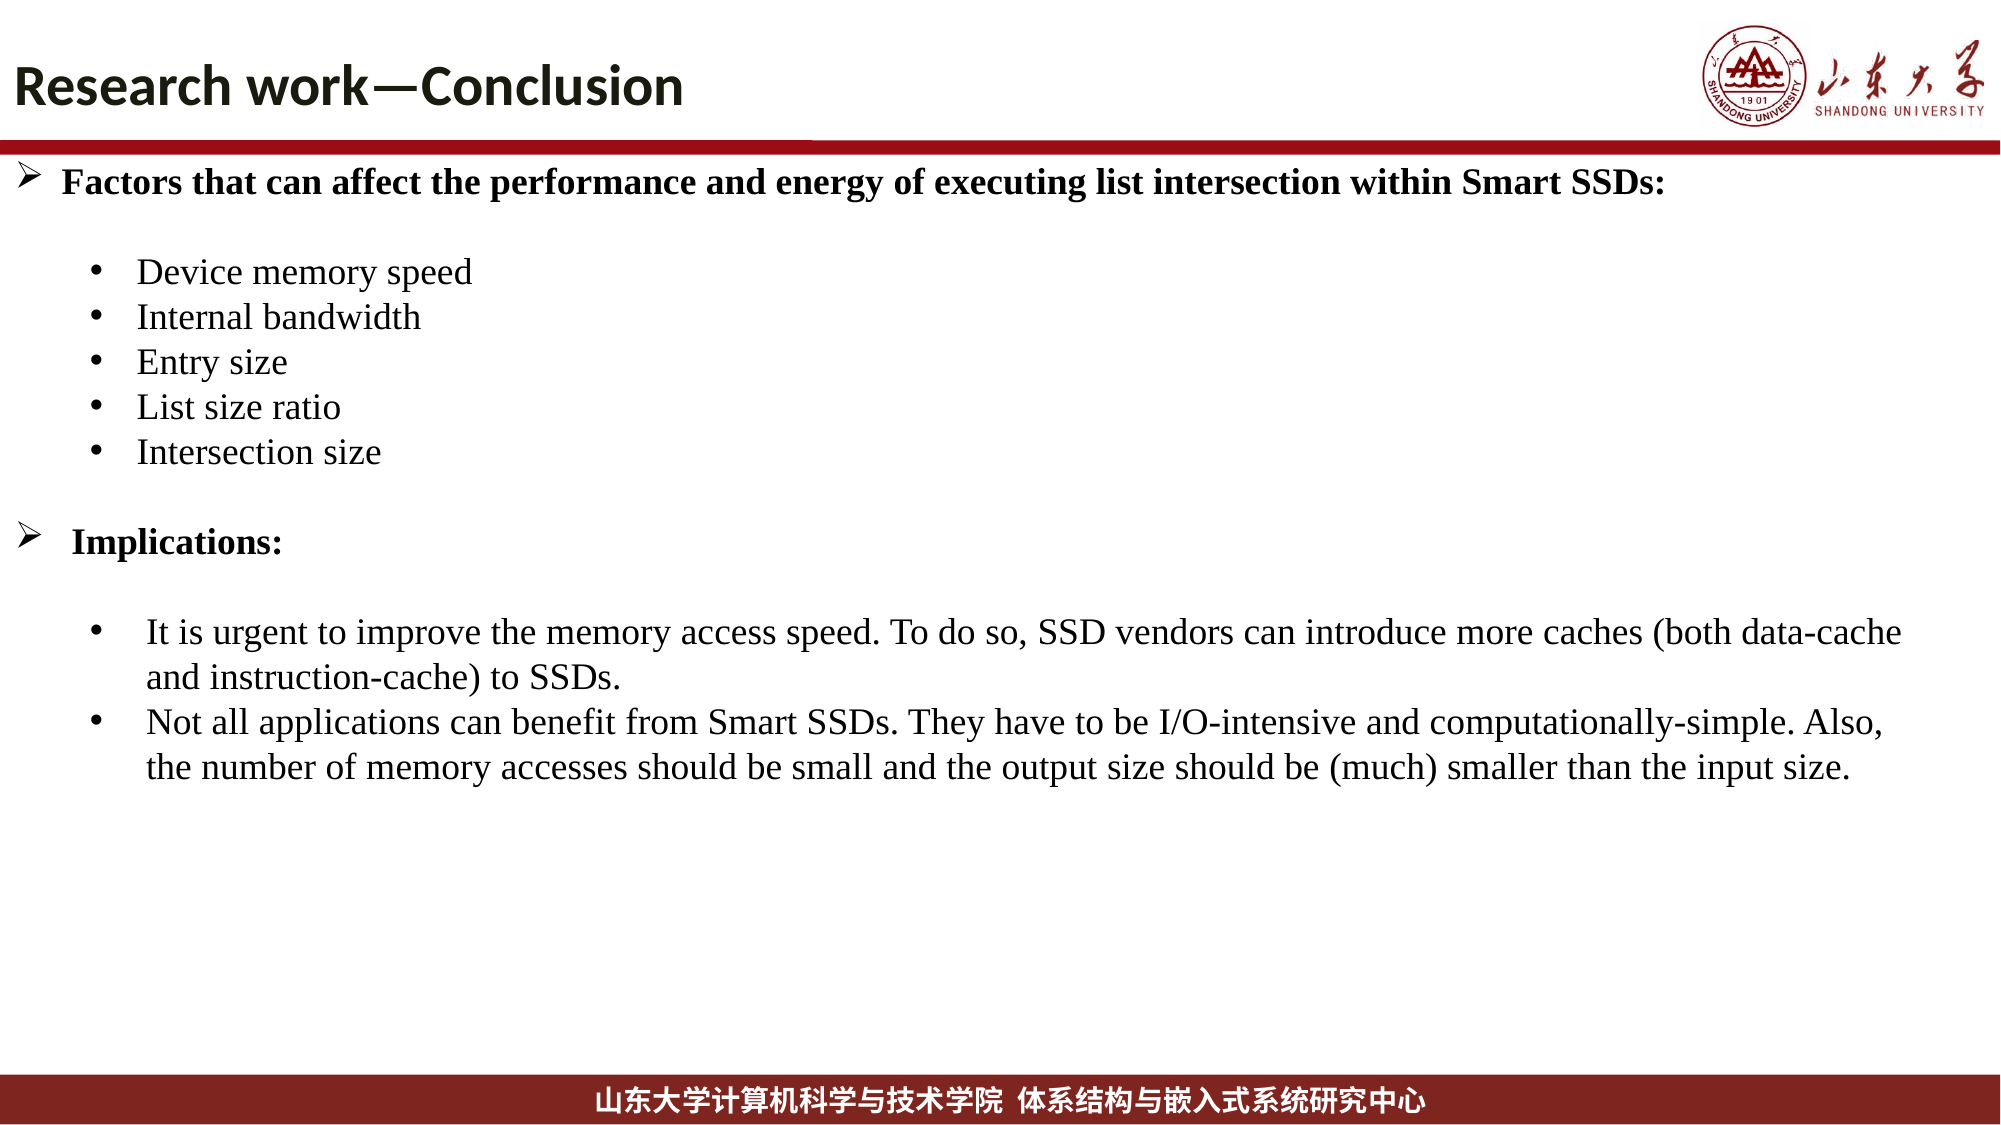

# Research work—Conclusion
Factors that can affect the performance and energy of executing list intersection within Smart SSDs:

Device memory speed
Internal bandwidth
Entry size
List size ratio
Intersection size

 Implications:

It is urgent to improve the memory access speed. To do so, SSD vendors can introduce more caches (both data-cache and instruction-cache) to SSDs.
Not all applications can benefit from Smart SSDs. They have to be I/O-intensive and computationally-simple. Also, the number of memory accesses should be small and the output size should be (much) smaller than the input size.